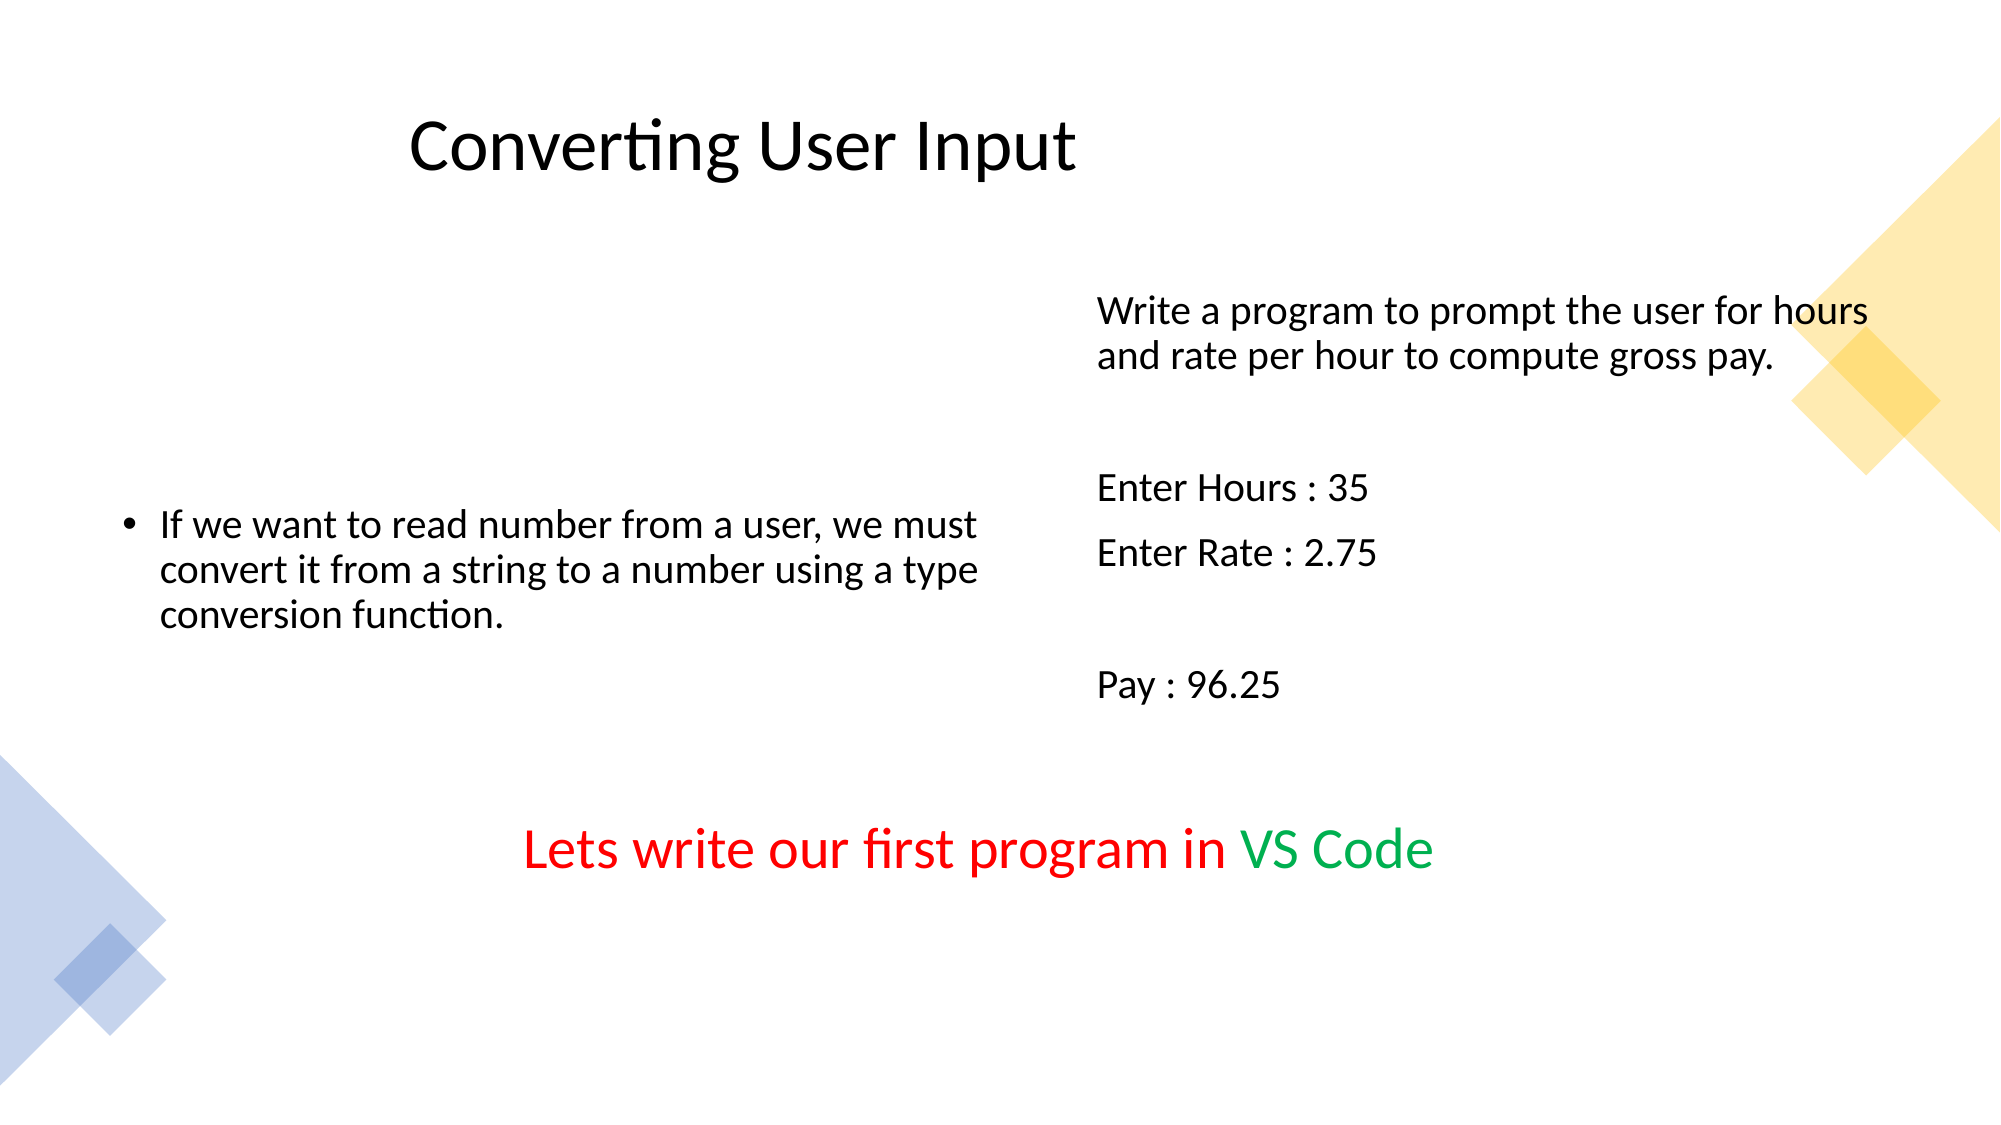

# Converting User Input

Write a program to prompt the user for hours and rate per hour to compute gross pay.

Enter Hours : 35
Enter Rate : 2.75

Pay : 96.25

If we want to read number from a user, we must convert it from a string to a number using a type conversion function.

                                           Lets write our first program in VS Code